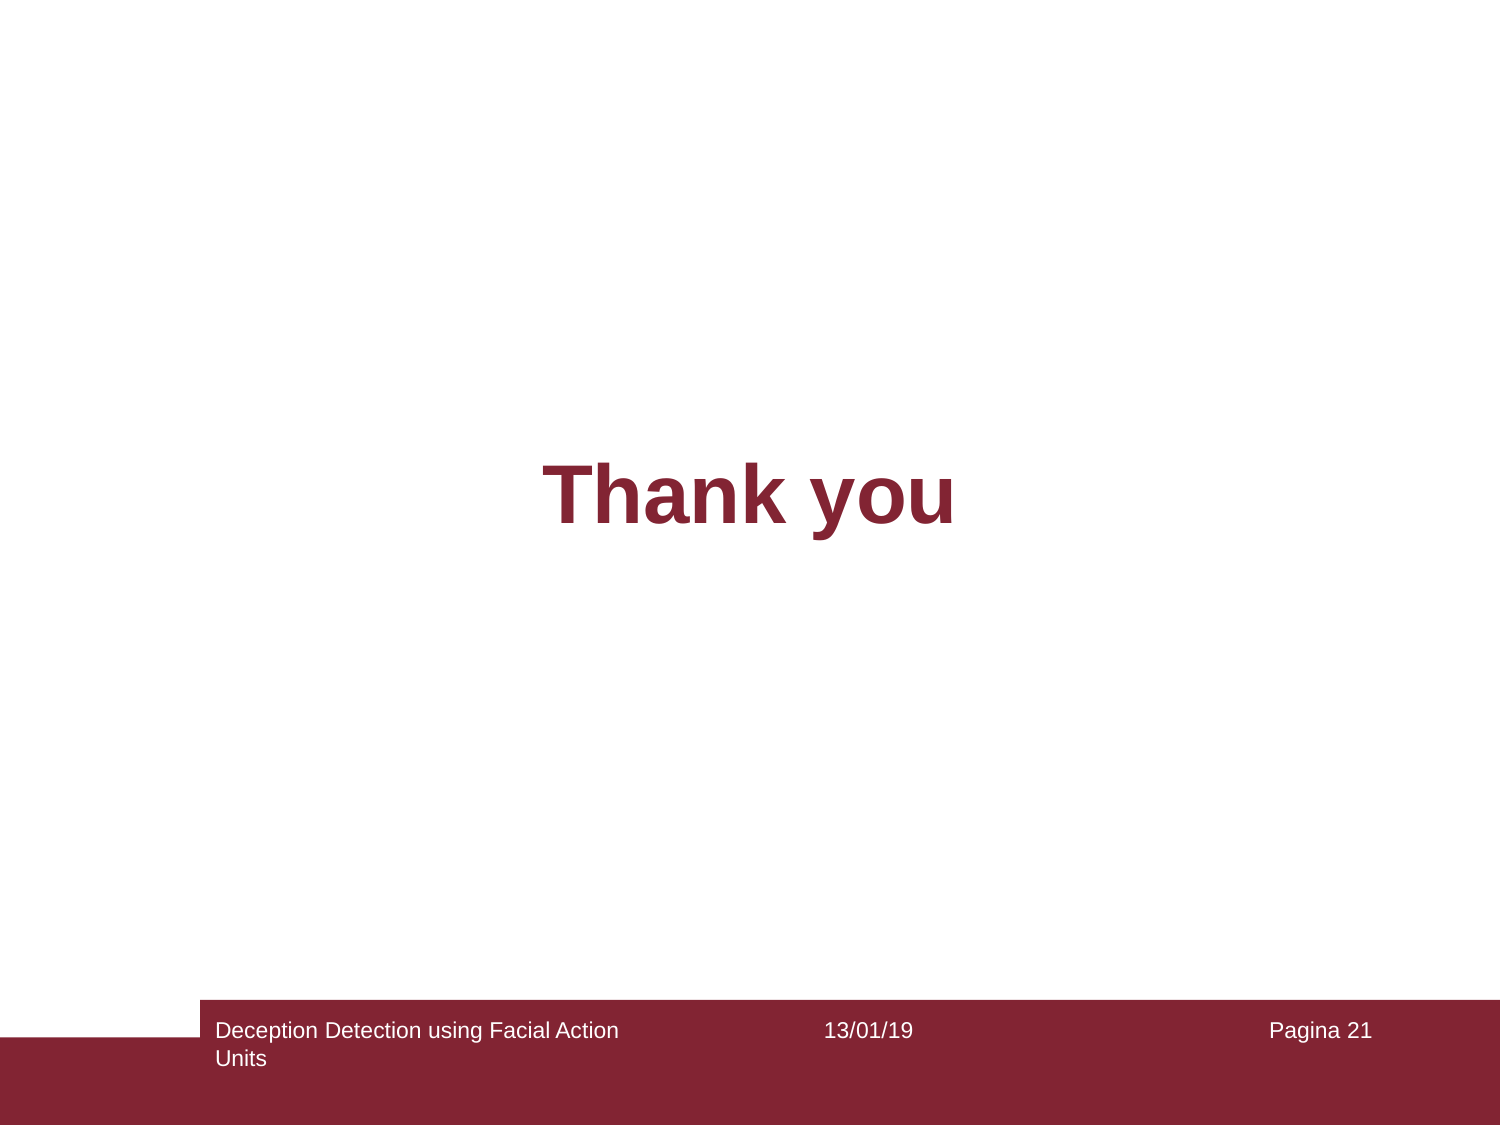

Thank you
Deception Detection using Facial Action Units
13/01/19
Pagina 21